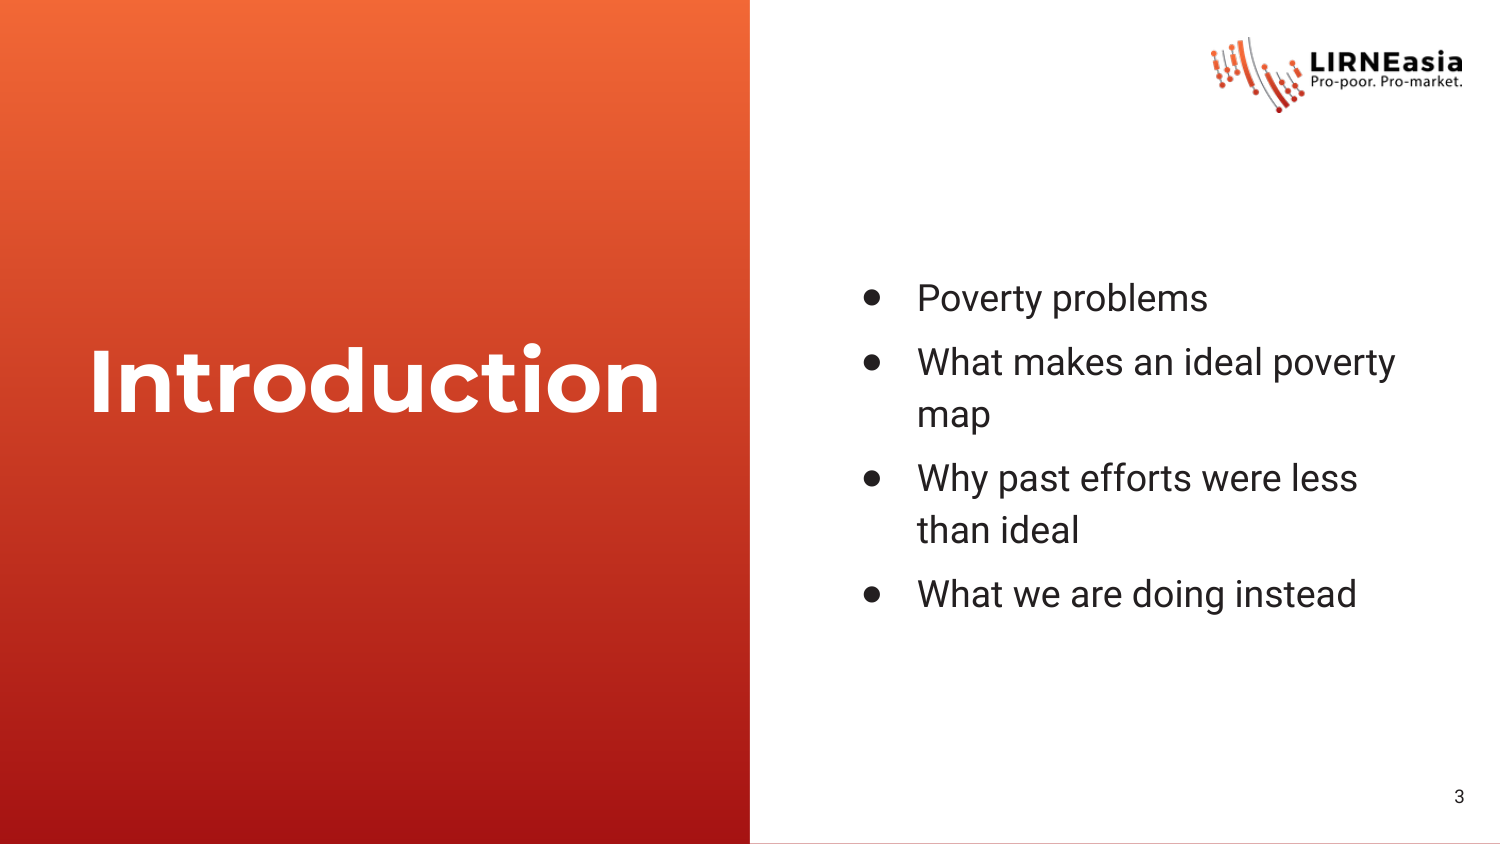

Poverty problems
What makes an ideal poverty map
Why past efforts were less than ideal
What we are doing instead

# Introduction
3